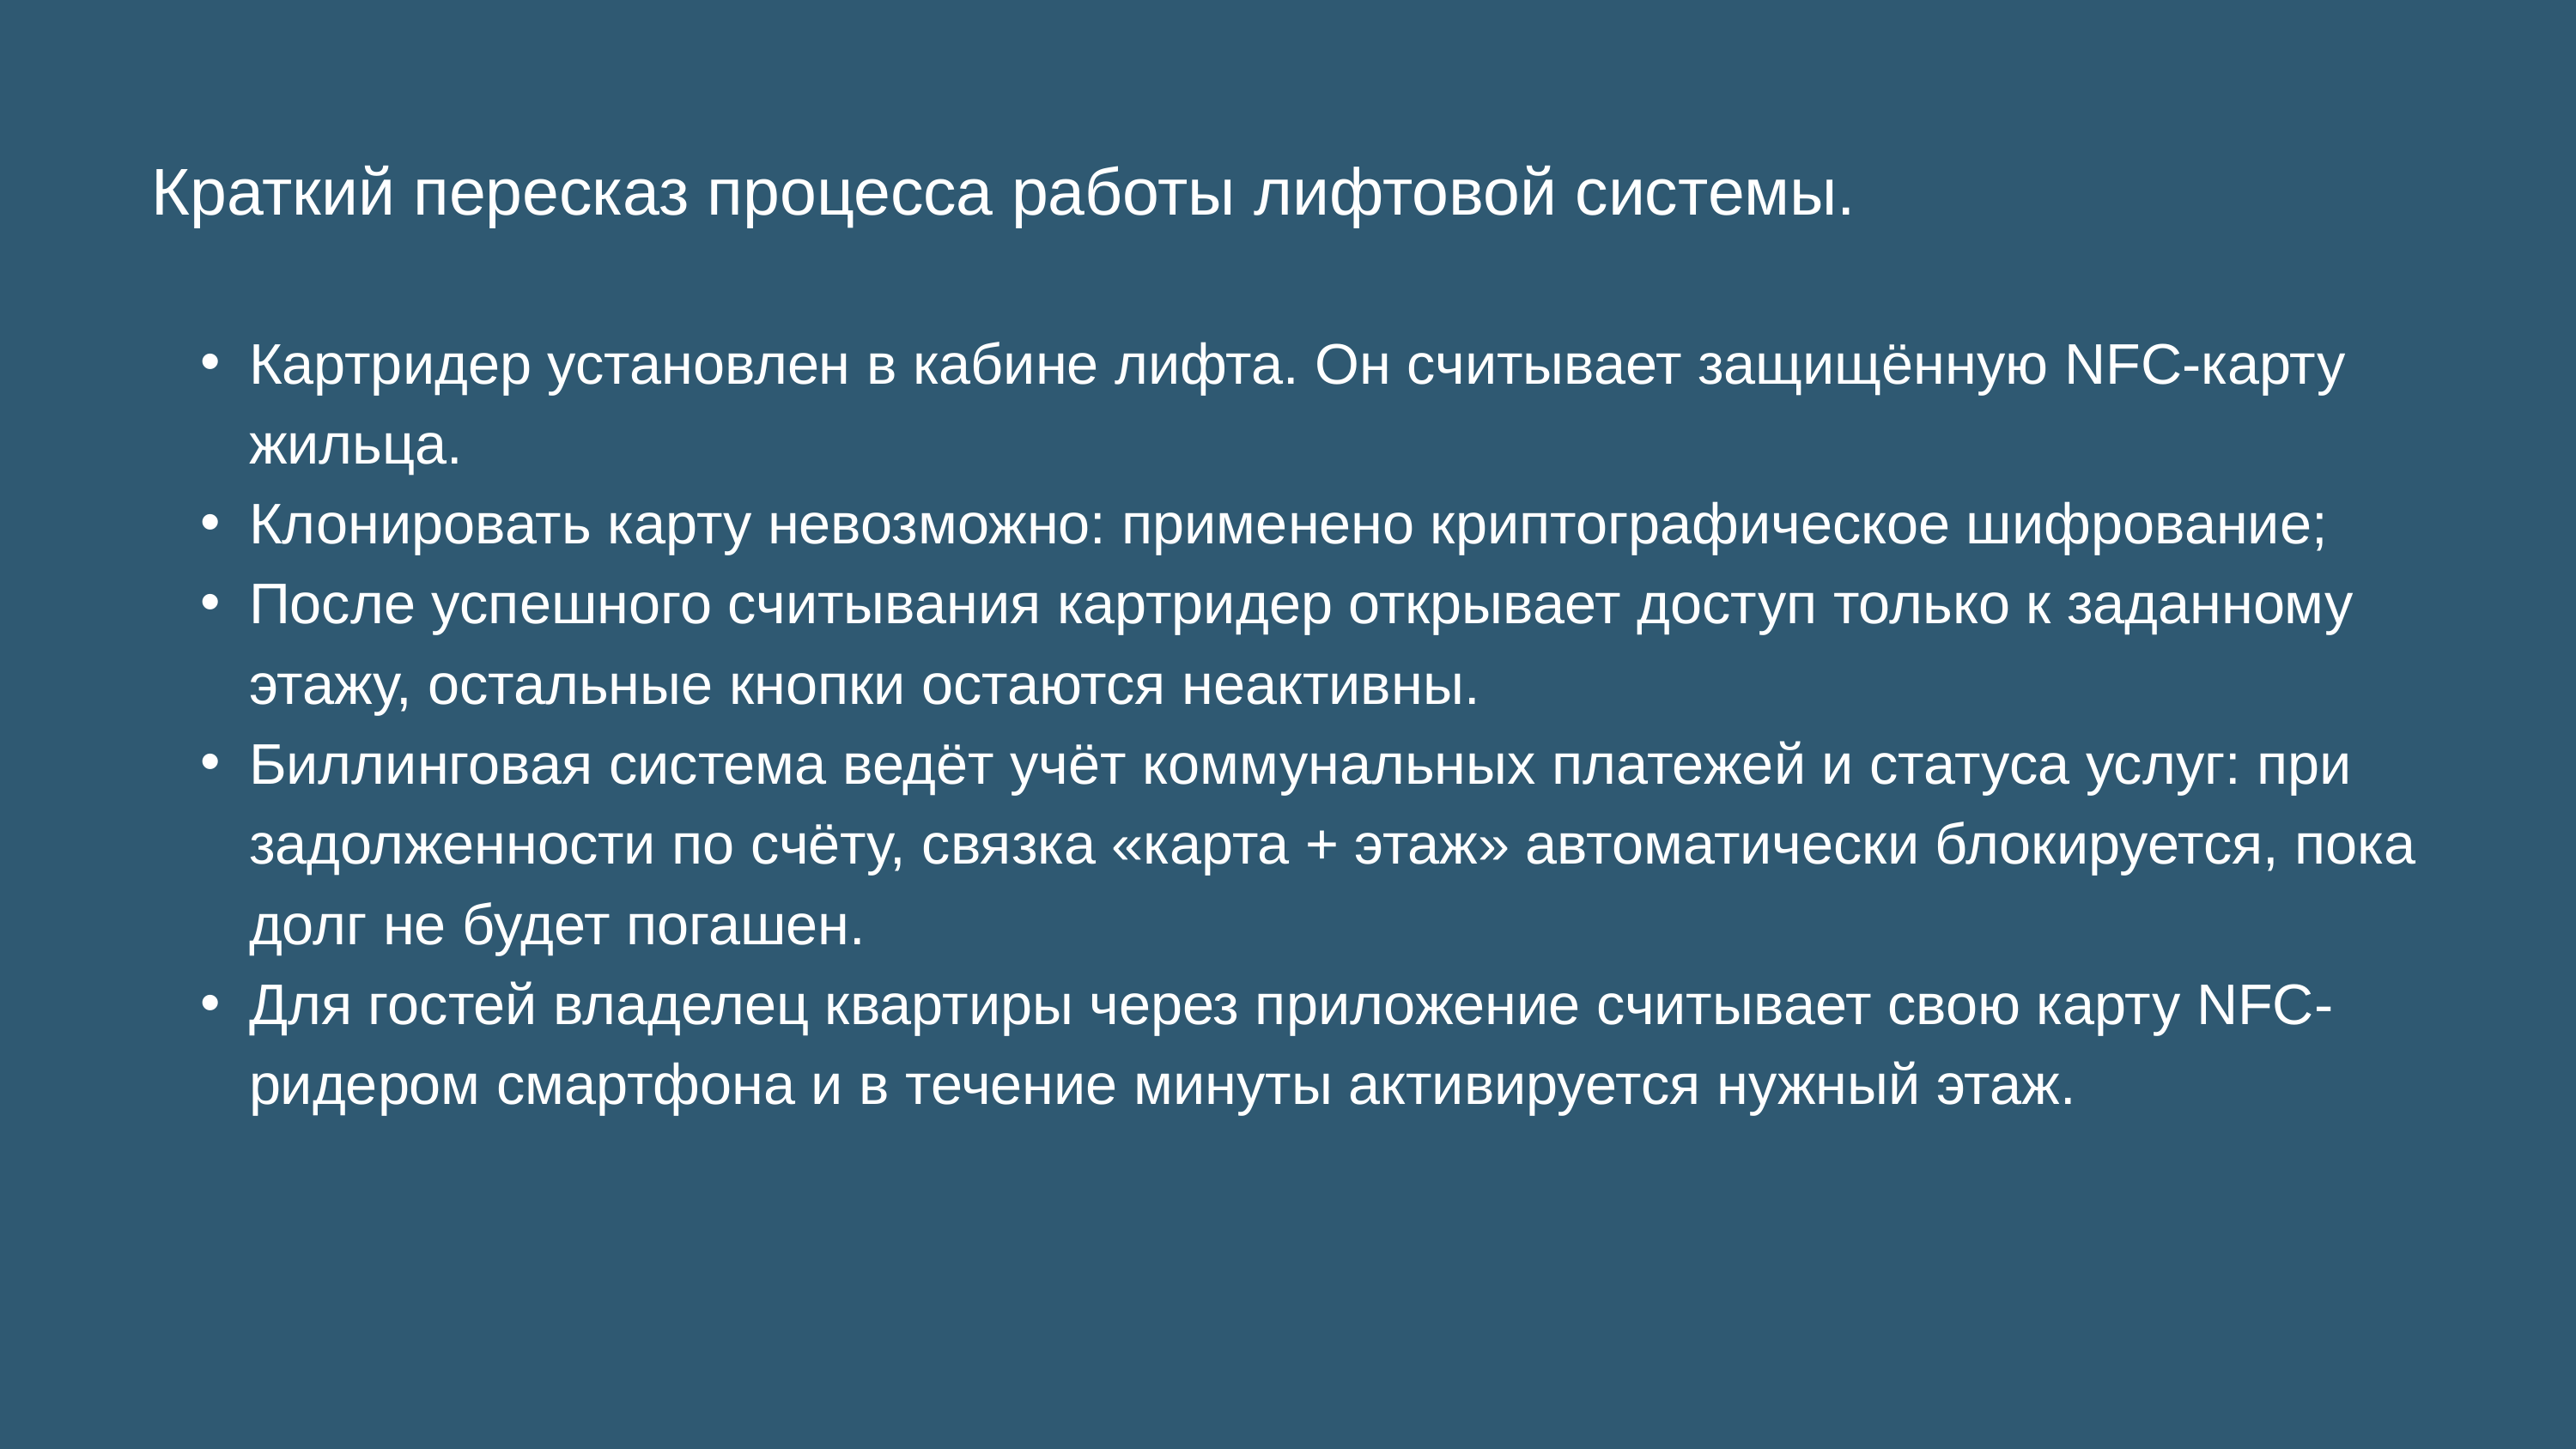

Краткий пересказ процесса работы лифтовой системы.

Картридер установлен в кабине лифта. Он считывает защищённую NFC-карту жильца.
Клонировать карту невозможно: применено криптографическое шифрование;
После успешного считывания картридер открывает доступ только к заданному этажу, остальные кнопки остаются неактивны.
Биллинговая система ведёт учёт коммунальных платежей и статуса услуг: при задолженности по счёту, связка «карта + этаж» автоматически блокируется, пока долг не будет погашен.
Для гостей владелец квартиры через приложение считывает свою карту NFC-ридером смартфона и в течение минуты активируется нужный этаж.